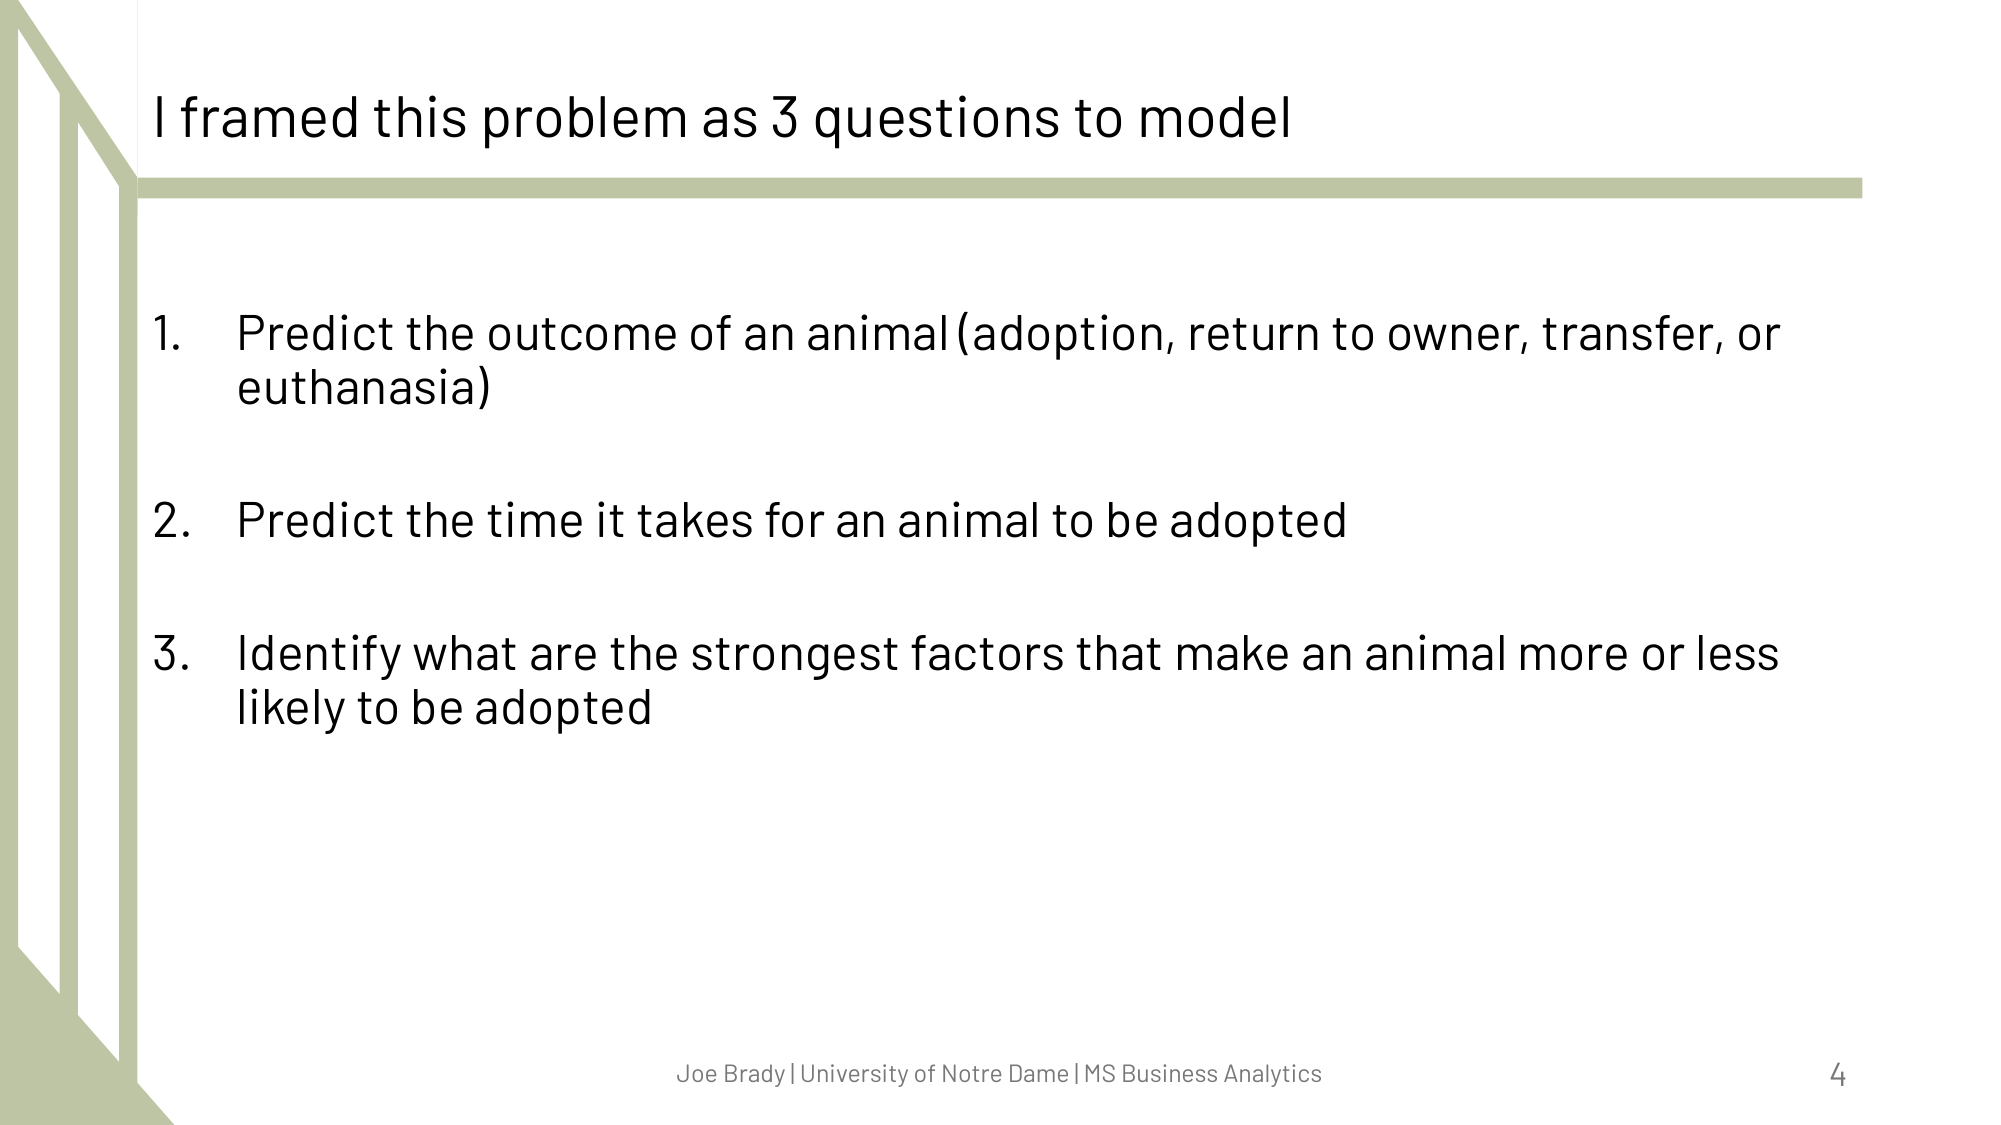

# I framed this problem as 3 questions to model
Predict the outcome of an animal (adoption, return to owner, transfer, or euthanasia)
Predict the time it takes for an animal to be adopted
Identify what are the strongest factors that make an animal more or less likely to be adopted
Joe Brady | University of Notre Dame | MS Business Analytics
4